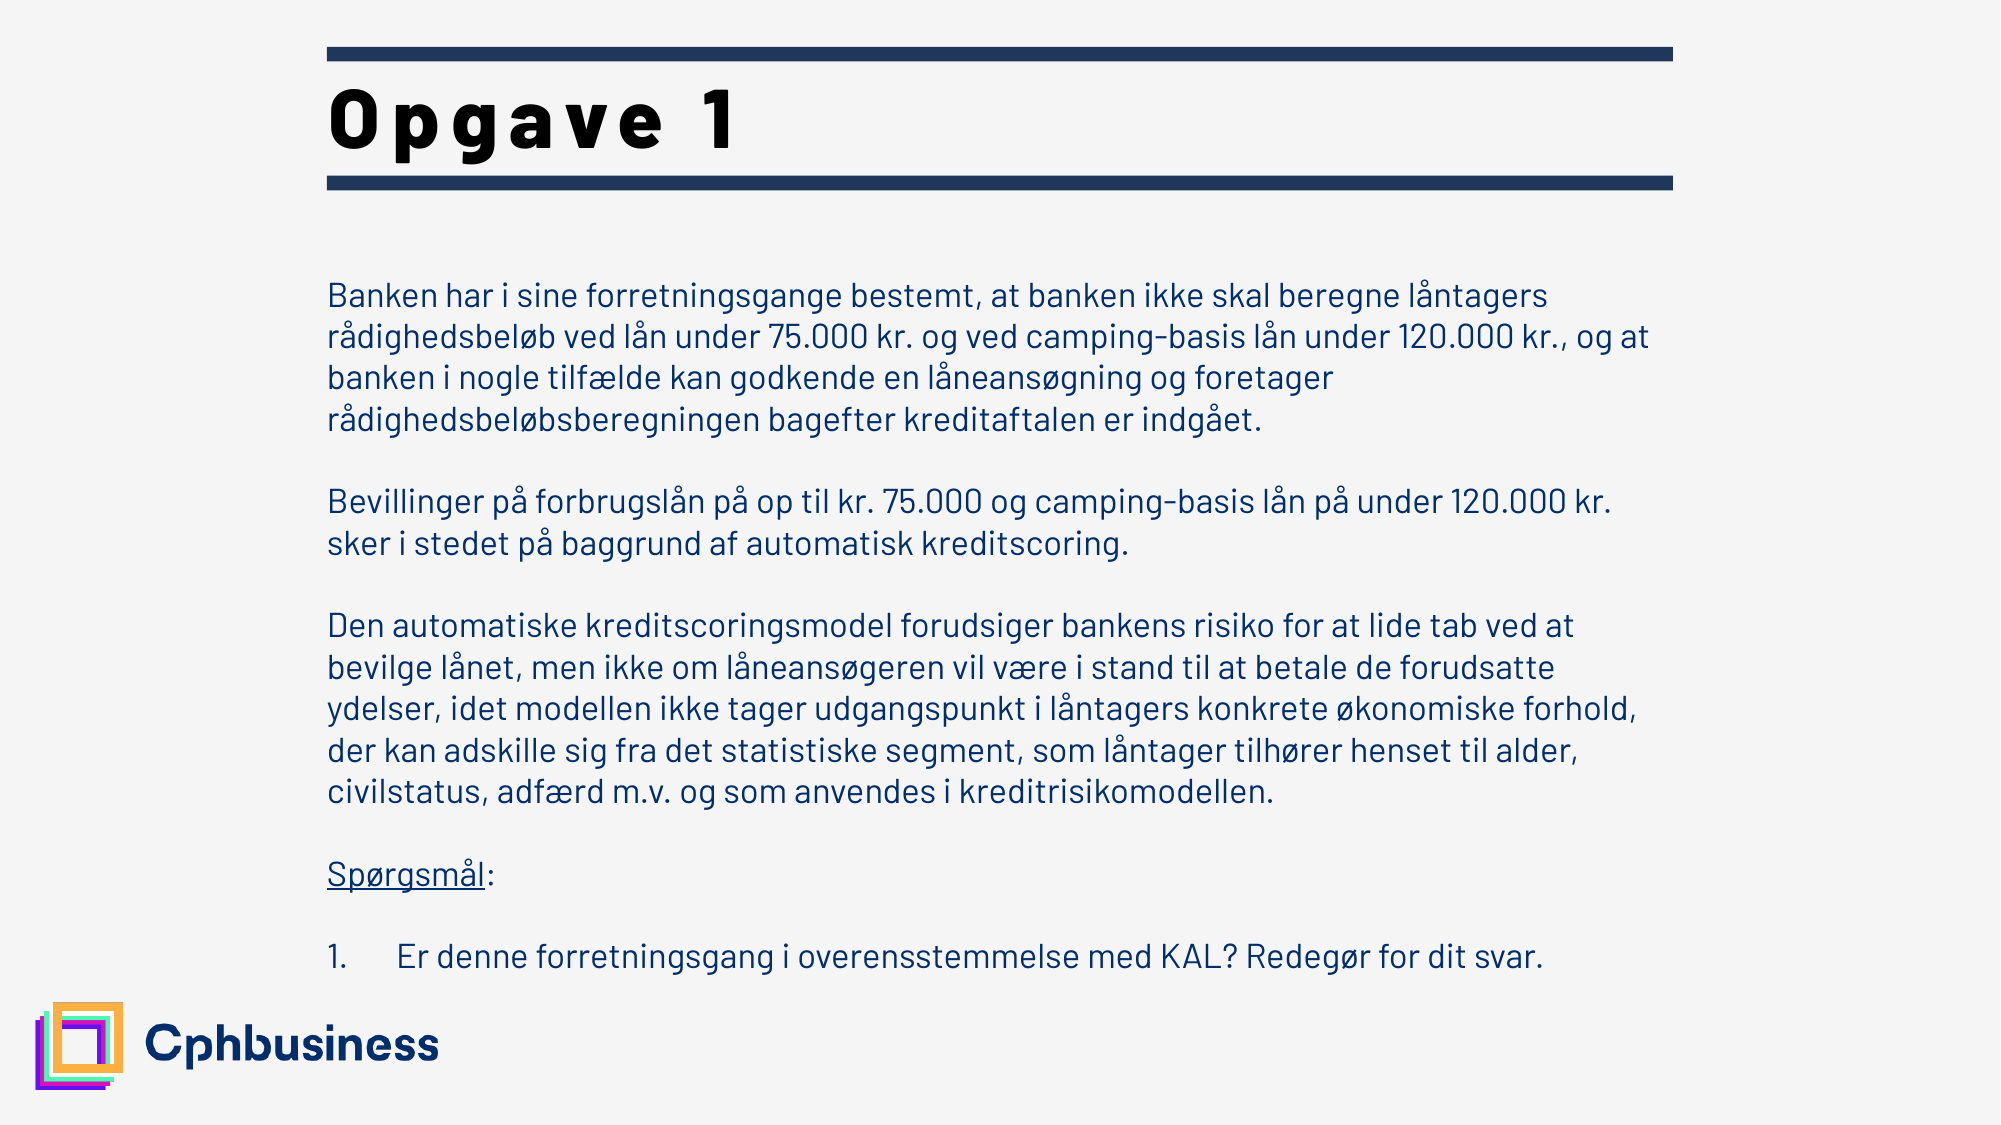

# Opgave 1

Banken har i sine forretningsgange bestemt, at banken ikke skal beregne låntagers rådighedsbeløb ved lån under 75.000 kr. og ved camping-basis lån under 120.000 kr., og at banken i nogle tilfælde kan godkende en låneansøgning og foretager rådighedsbeløbsberegningen bagefter kreditaftalen er indgået.

Bevillinger på forbrugslån på op til kr. 75.000 og camping-basis lån på under 120.000 kr. sker i stedet på baggrund af automatisk kreditscoring.

Den automatiske kreditscoringsmodel forudsiger bankens risiko for at lide tab ved at bevilge lånet, men ikke om låneansøgeren vil være i stand til at betale de forudsatte ydelser, idet modellen ikke tager udgangspunkt i låntagers konkrete økonomiske forhold, der kan adskille sig fra det statistiske segment, som låntager tilhører henset til alder, civilstatus, adfærd m.v. og som anvendes i kreditrisikomodellen.

Spørgsmål:

Er denne forretningsgang i overensstemmelse med KAL? Redegør for dit svar.